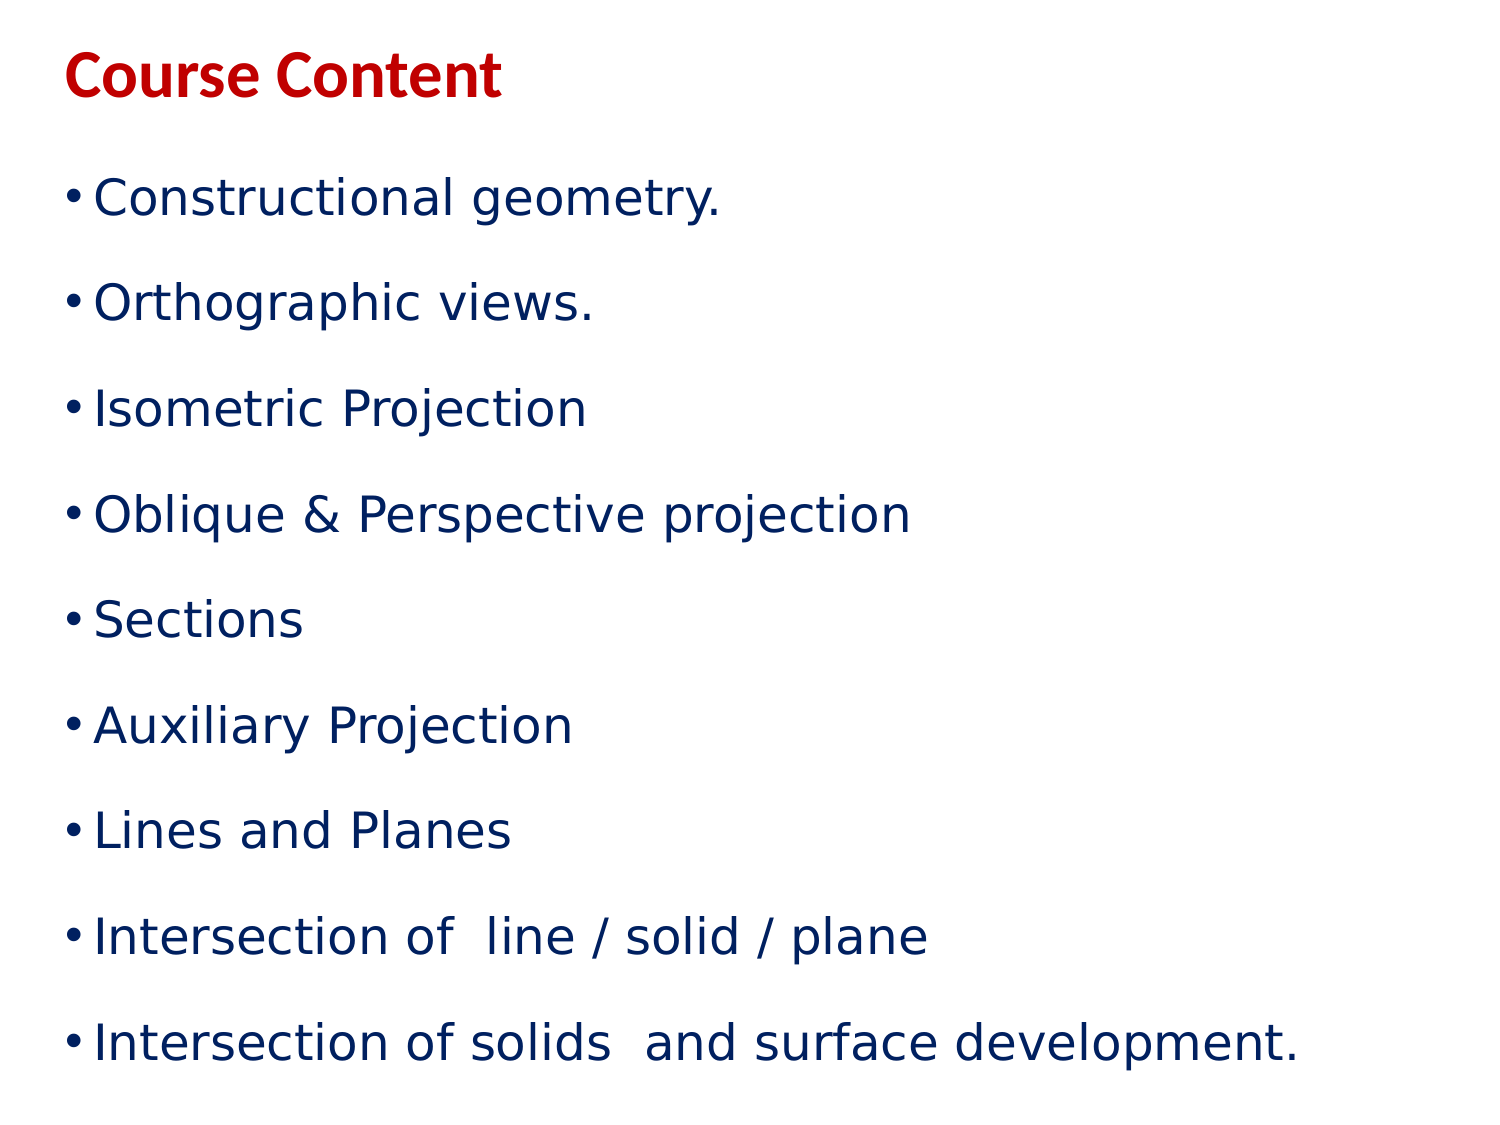

# Course Content
Constructional geometry.
Orthographic views.
Isometric Projection
Oblique & Perspective projection
Sections
Auxiliary Projection
Lines and Planes
Intersection of  line / solid / plane
Intersection of solids  and surface development.